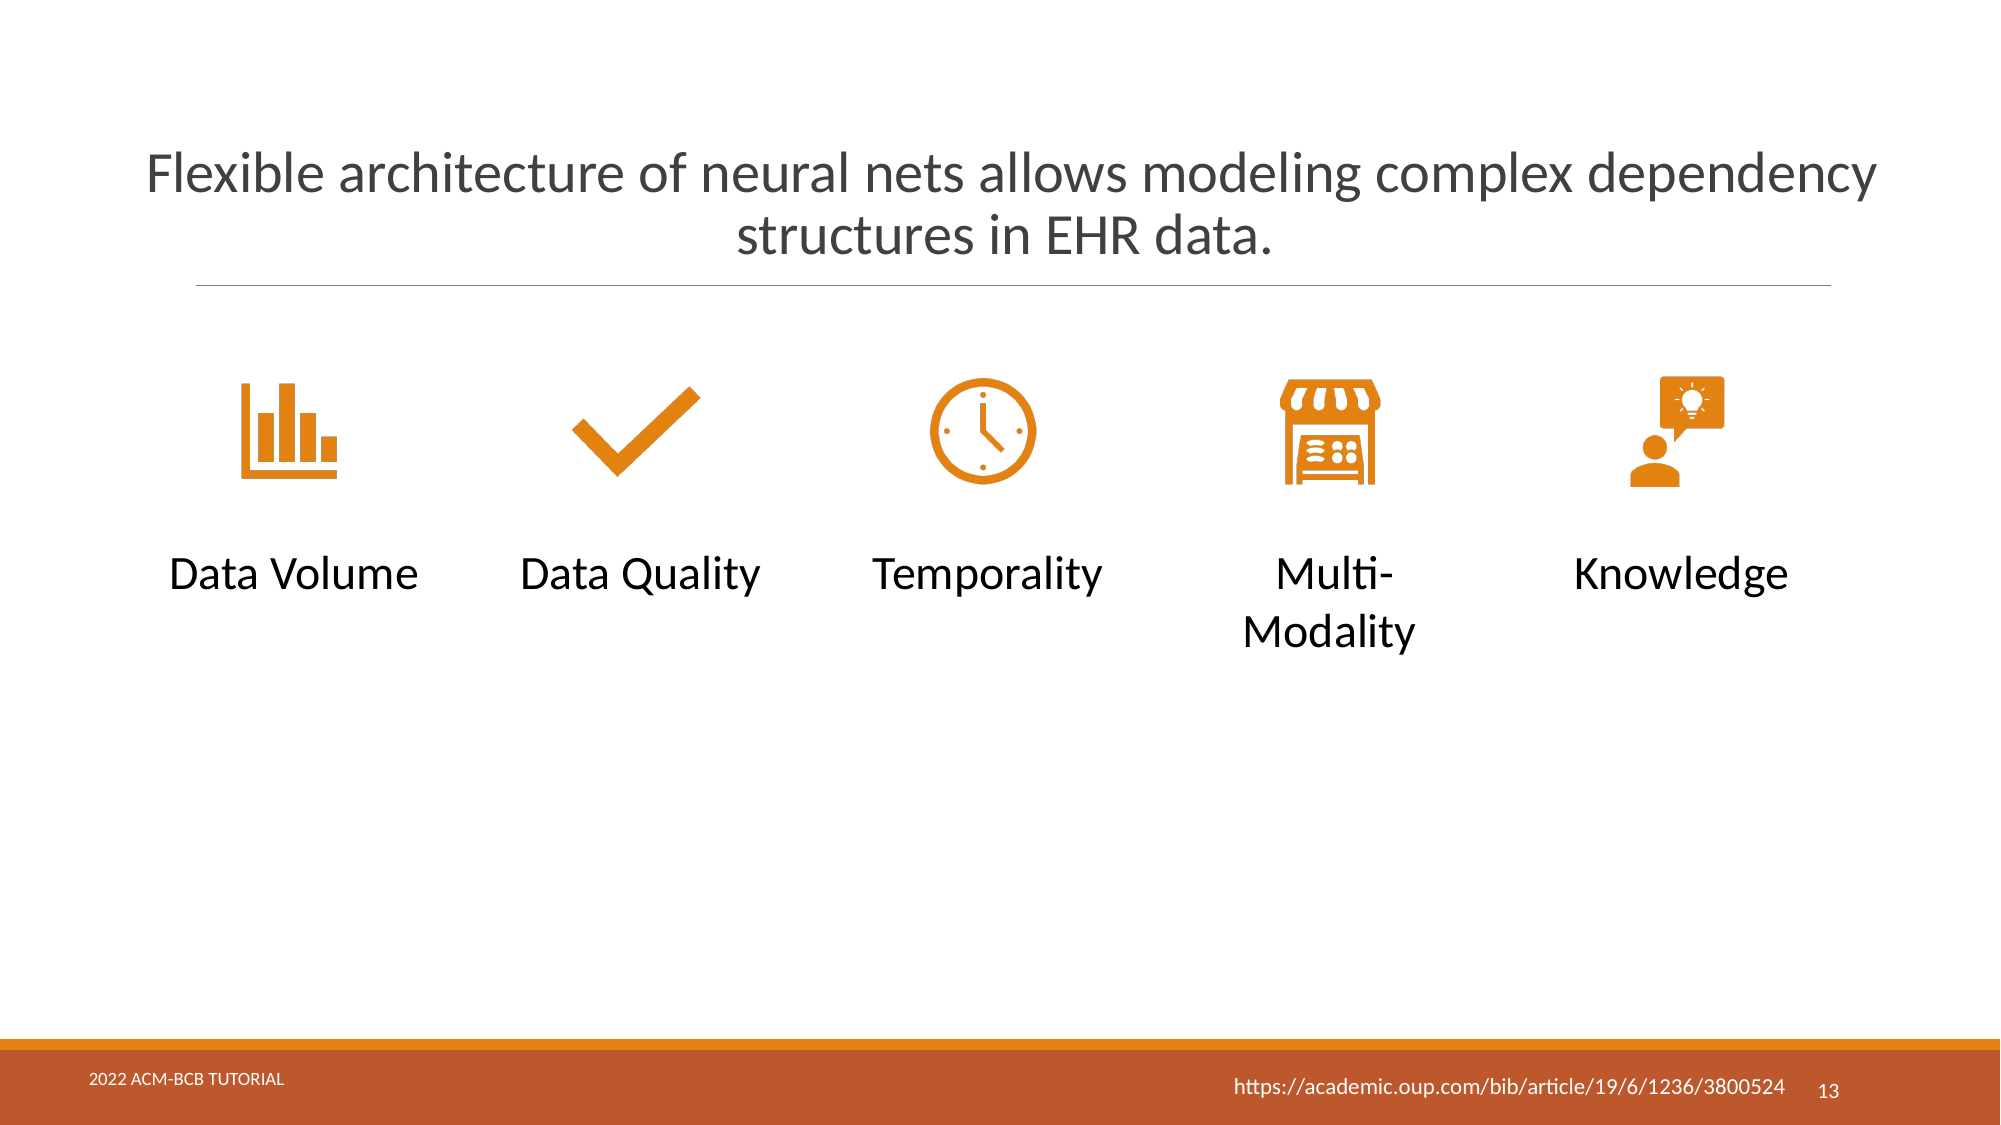

Flexible architecture of neural nets allows modeling complex dependency structures in EHR data.

 Data Volume
 Data Quality
 Temporality
 Multi-Modality
 Knowledge
# Why Deep Learning?
13
https://academic.oup.com/bib/article/19/6/1236/3800524
2022 ACM-BCB Tutorial